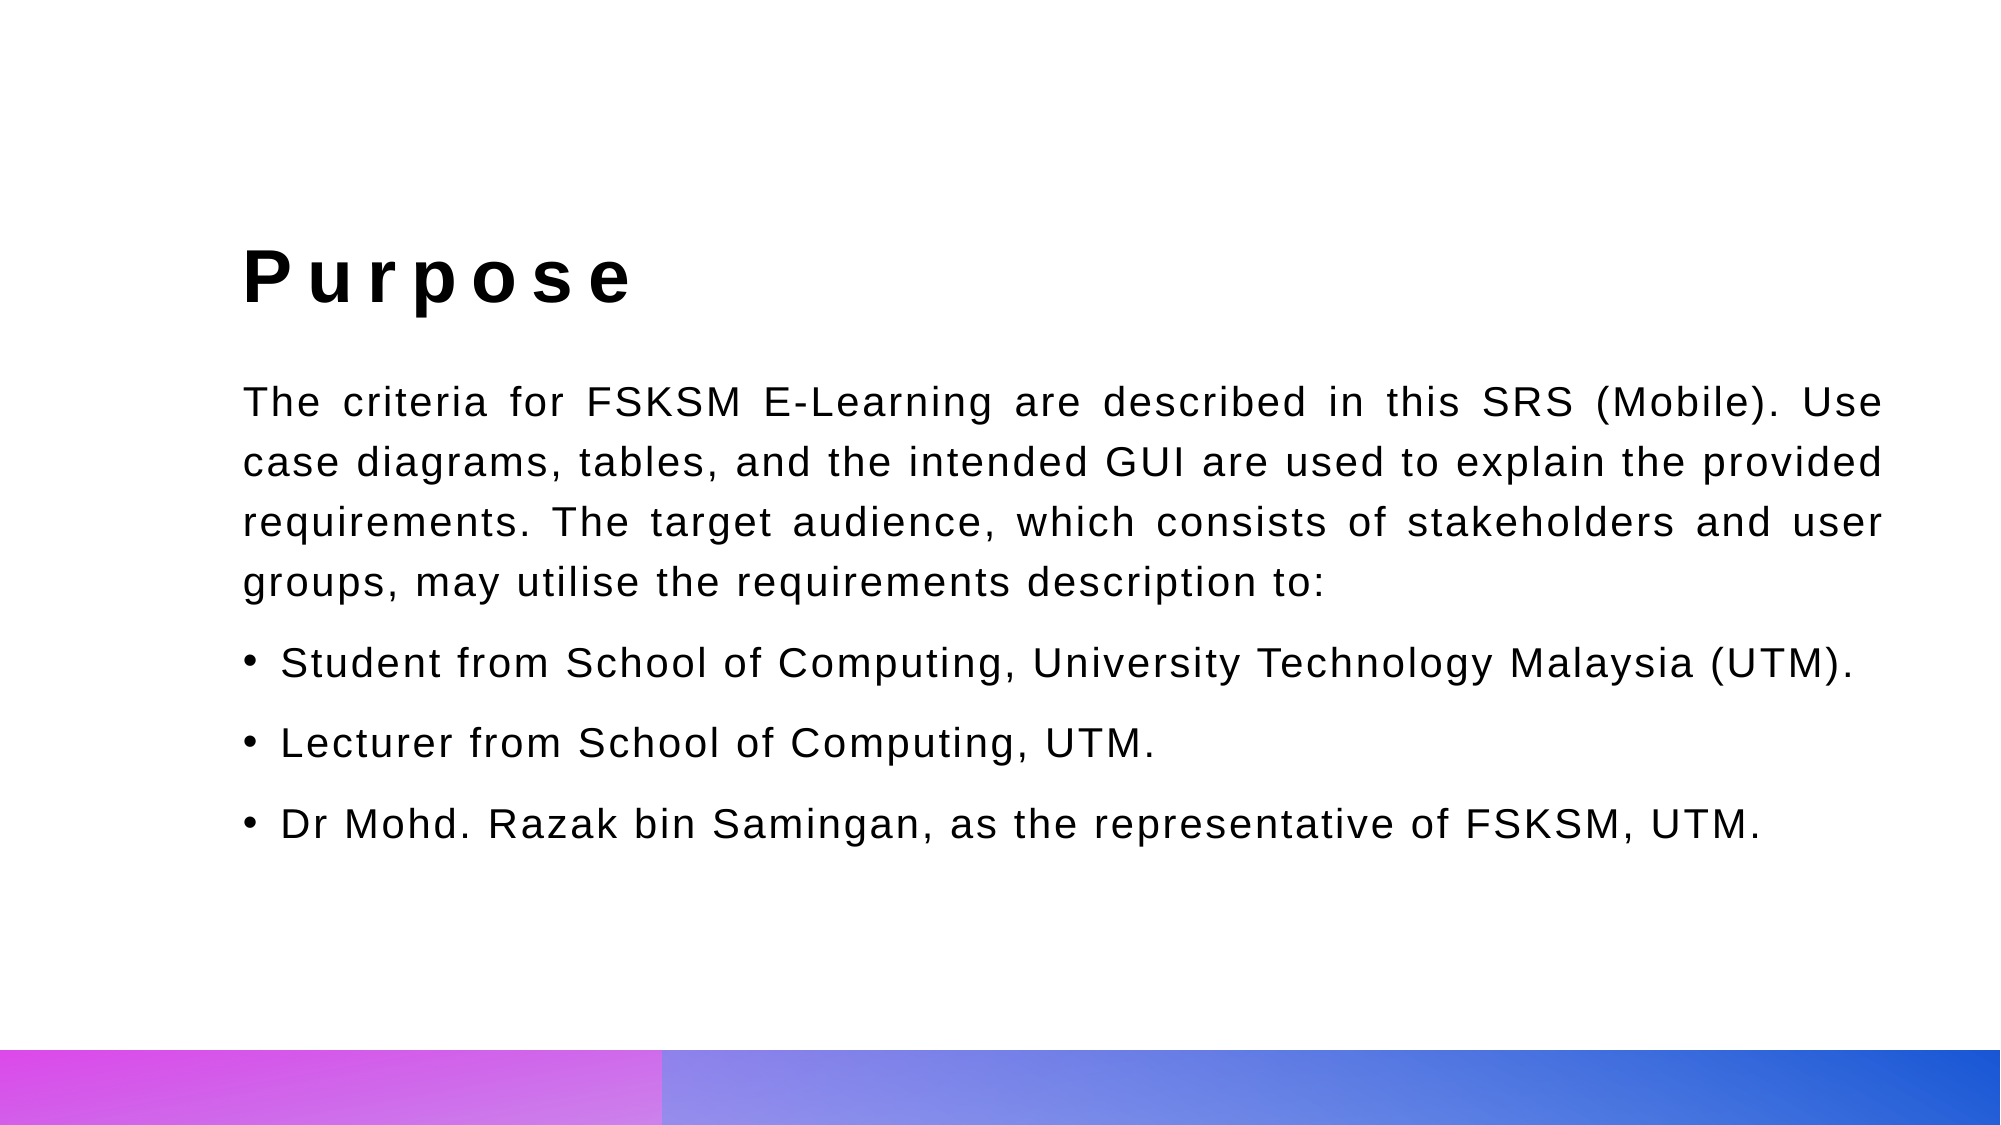

# Purpose
The criteria for FSKSM E-Learning are described in this SRS (Mobile). Use case diagrams, tables, and the intended GUI are used to explain the provided requirements. The target audience, which consists of stakeholders and user groups, may utilise the requirements description to:
Student from School of Computing, University Technology Malaysia (UTM).
Lecturer from School of Computing, UTM.
Dr Mohd. Razak bin Samingan, as the representative of FSKSM, UTM.